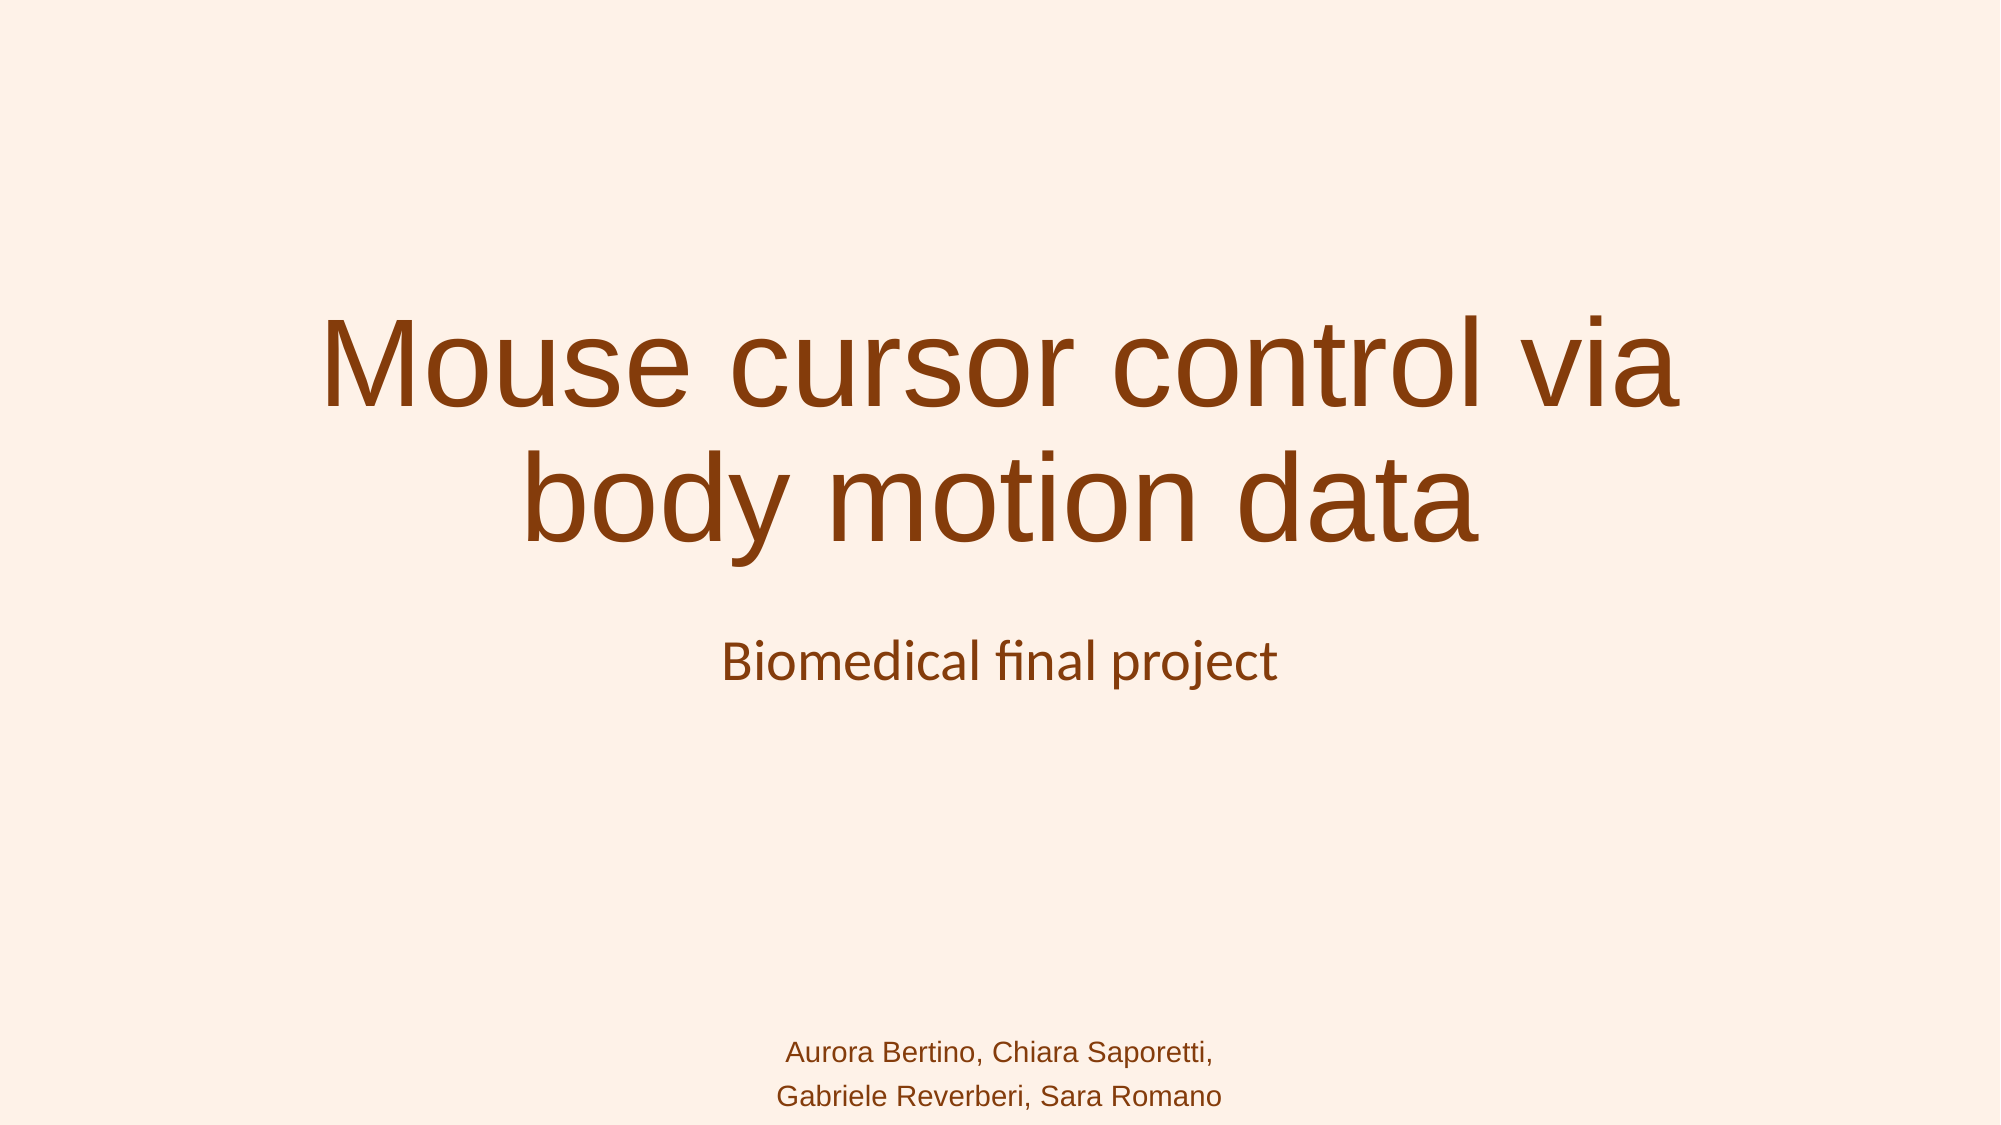

# Mouse cursor control via body motion data
Biomedical final project
Aurora Bertino, Chiara Saporetti,
Gabriele Reverberi, Sara Romano